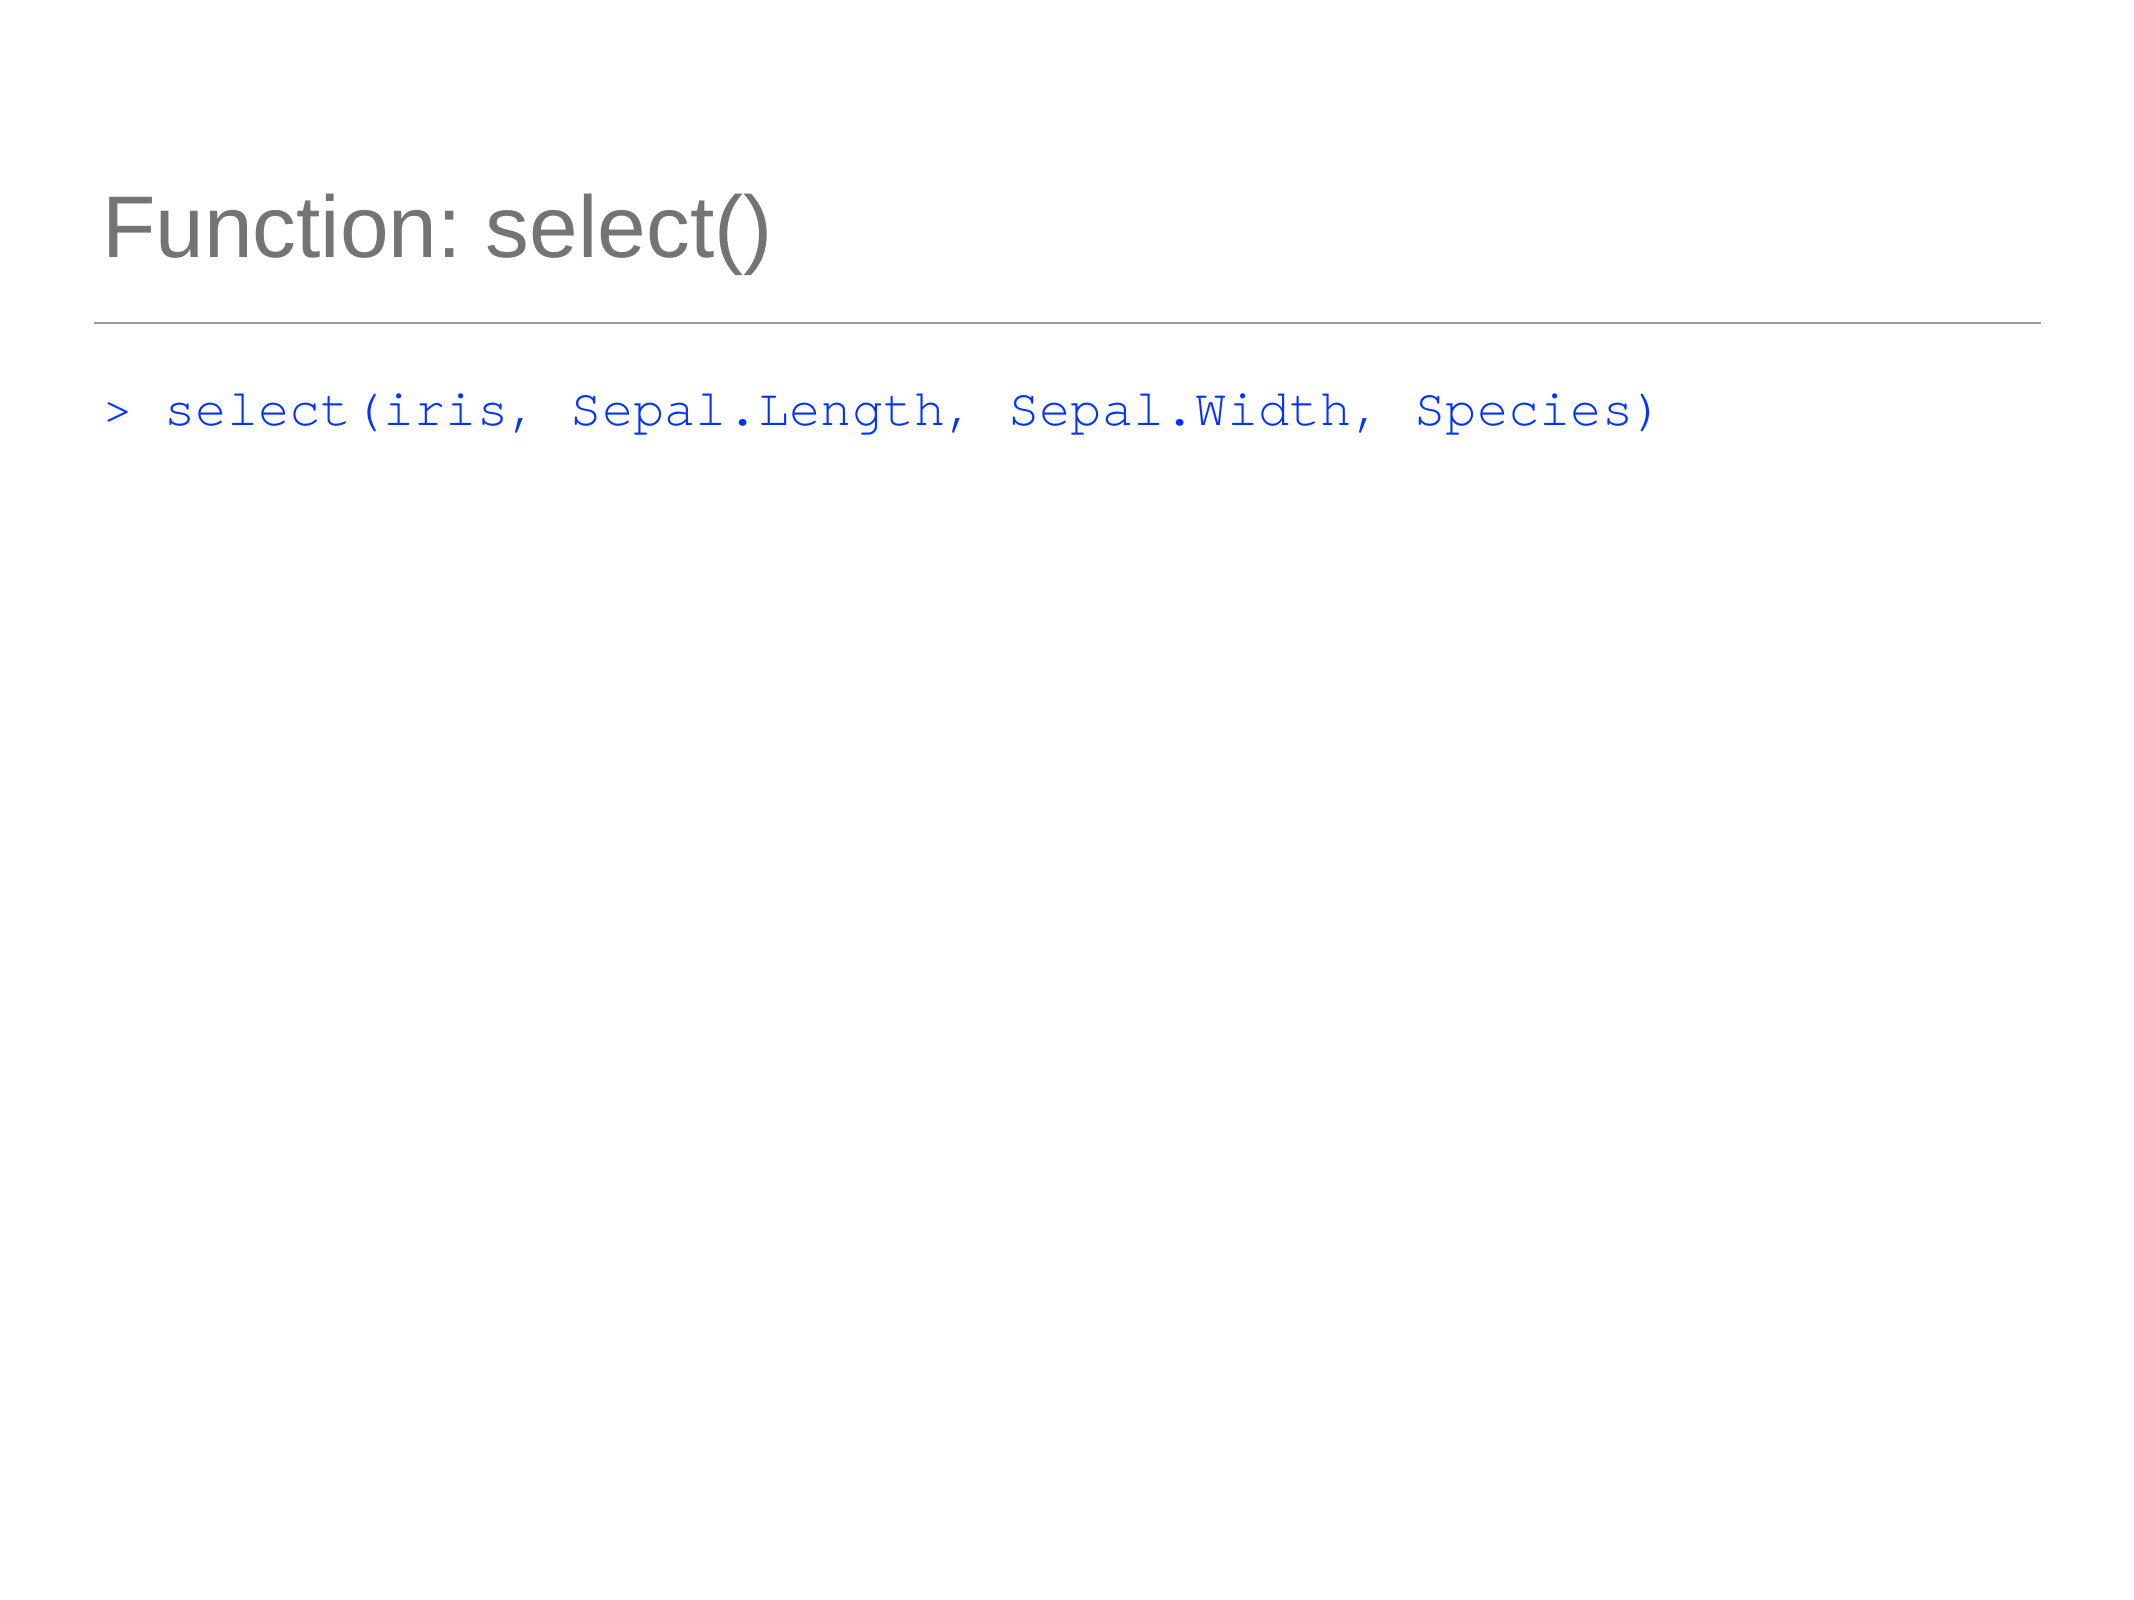

# Function: select()
> select(iris, Sepal.Length, Sepal.Width, Species)